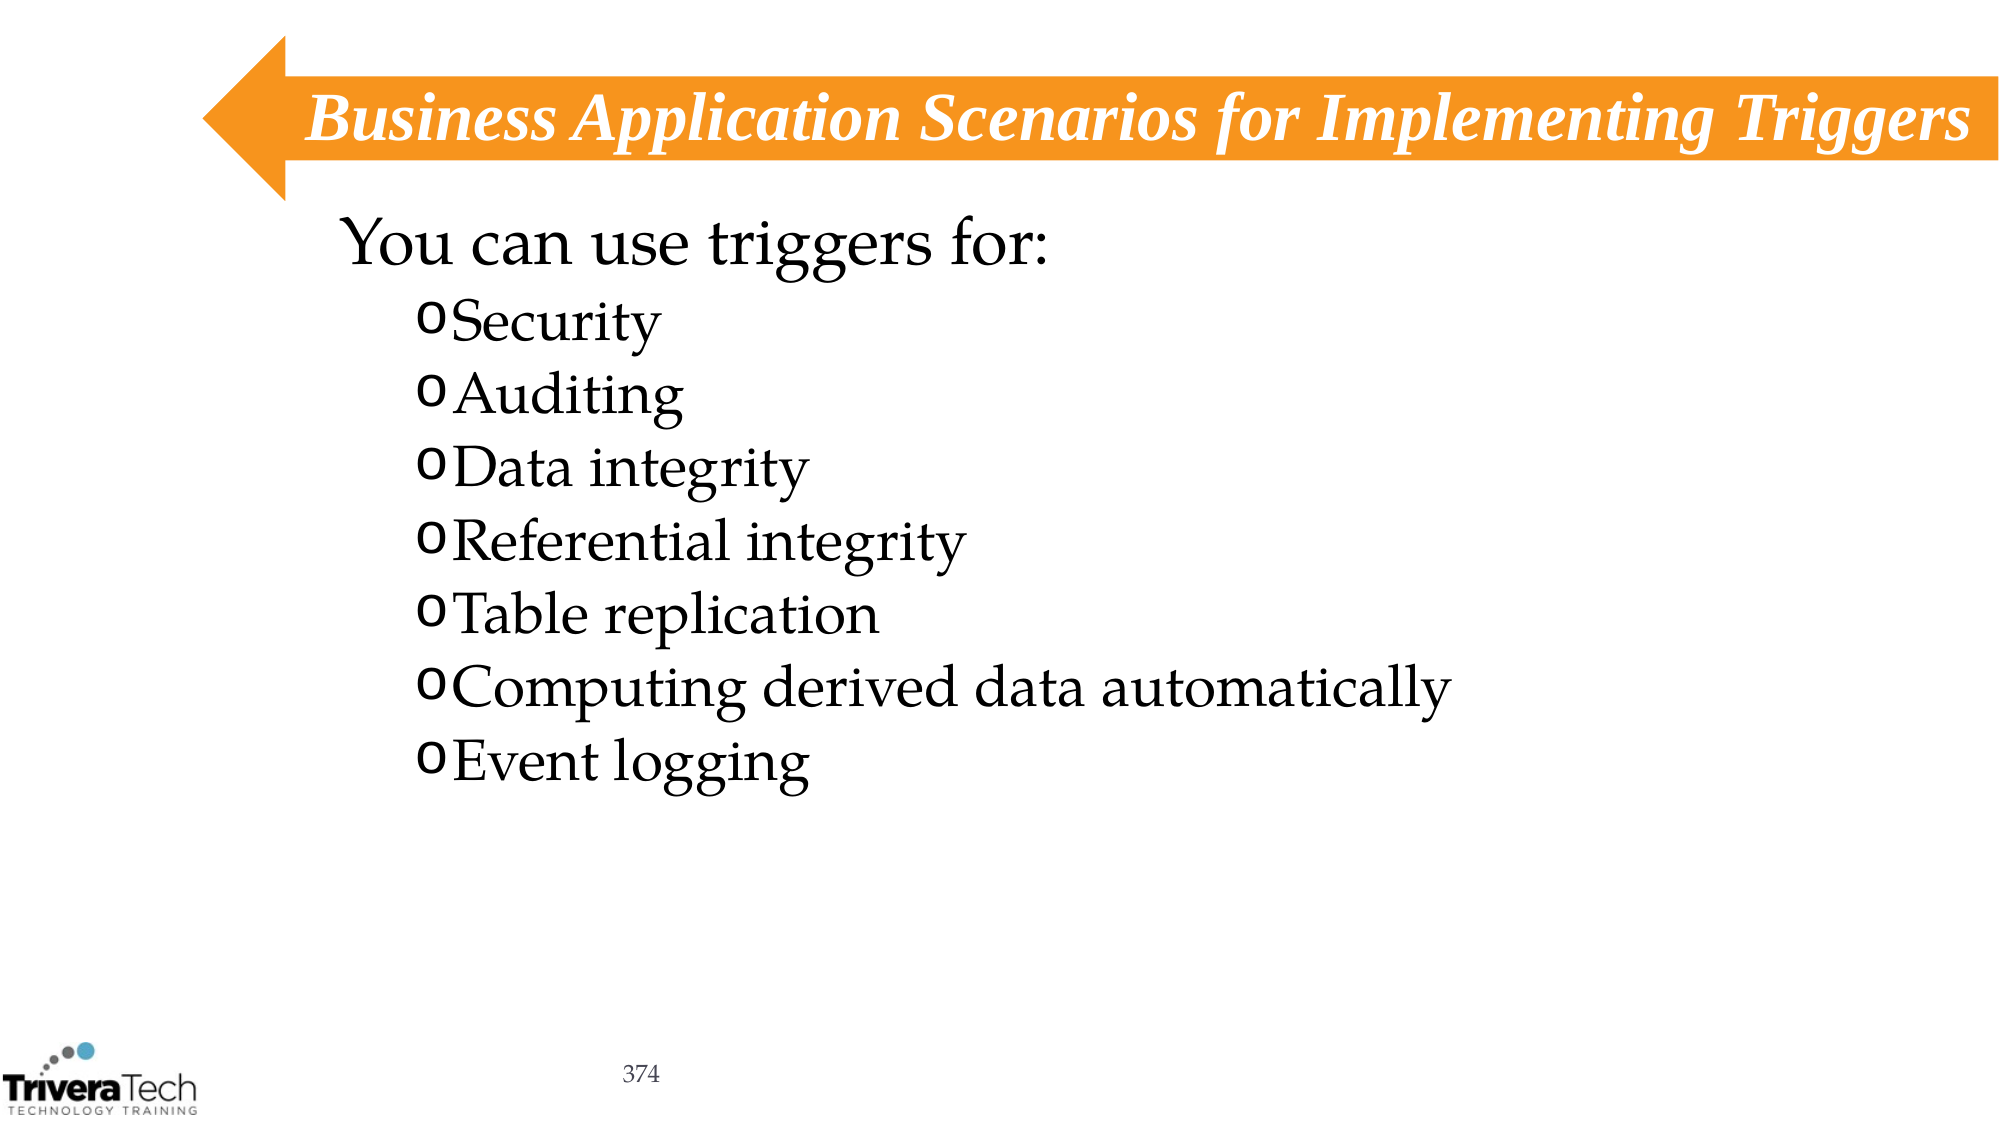

# Business Application Scenarios for Implementing Triggers
You can use triggers for:
Security
Auditing
Data integrity
Referential integrity
Table replication
Computing derived data automatically
Event logging
374